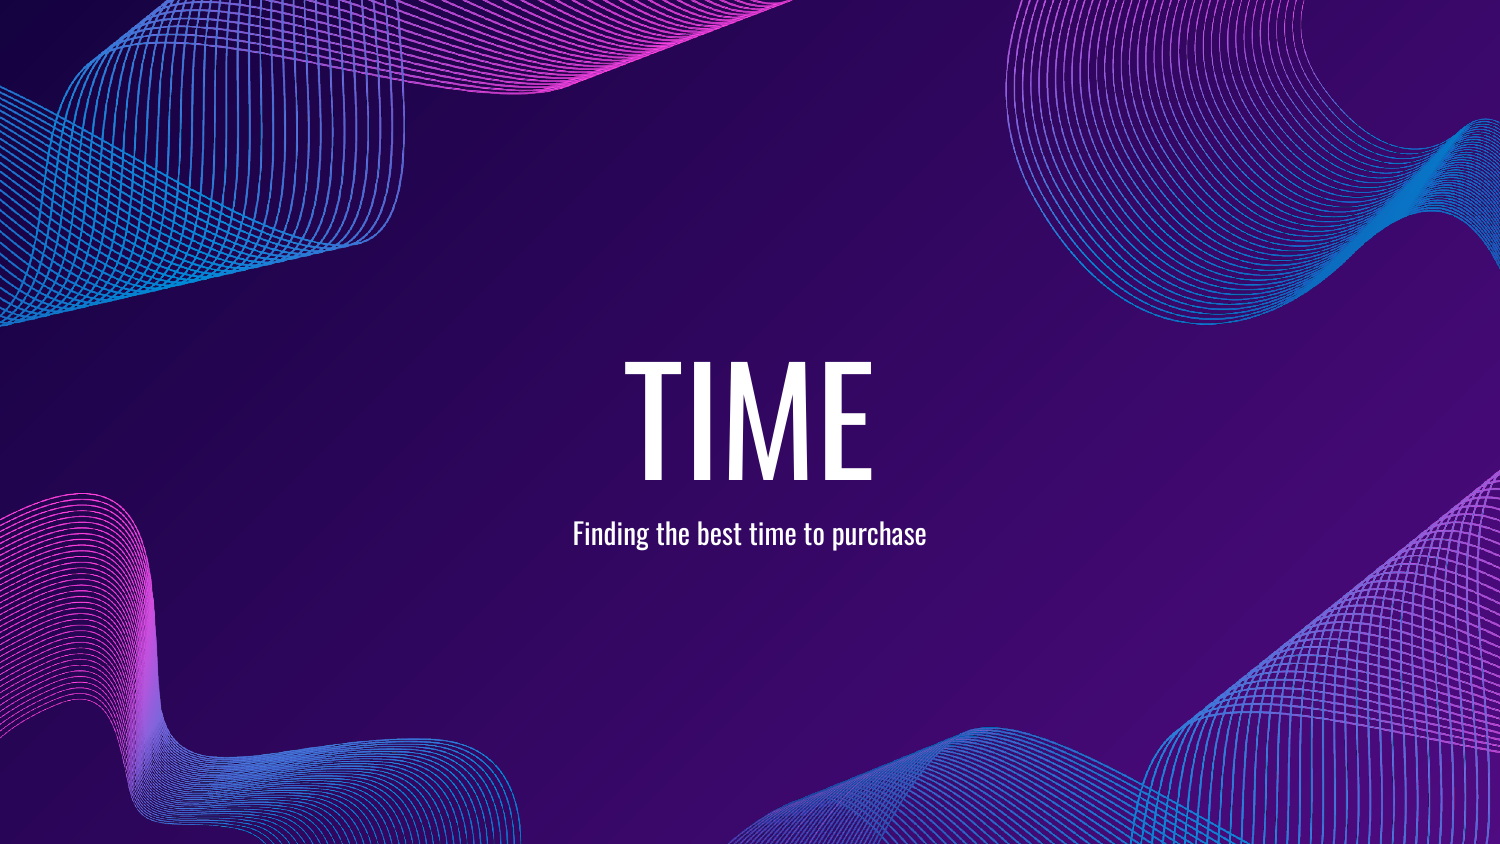

# TIME
Finding the best time to purchase